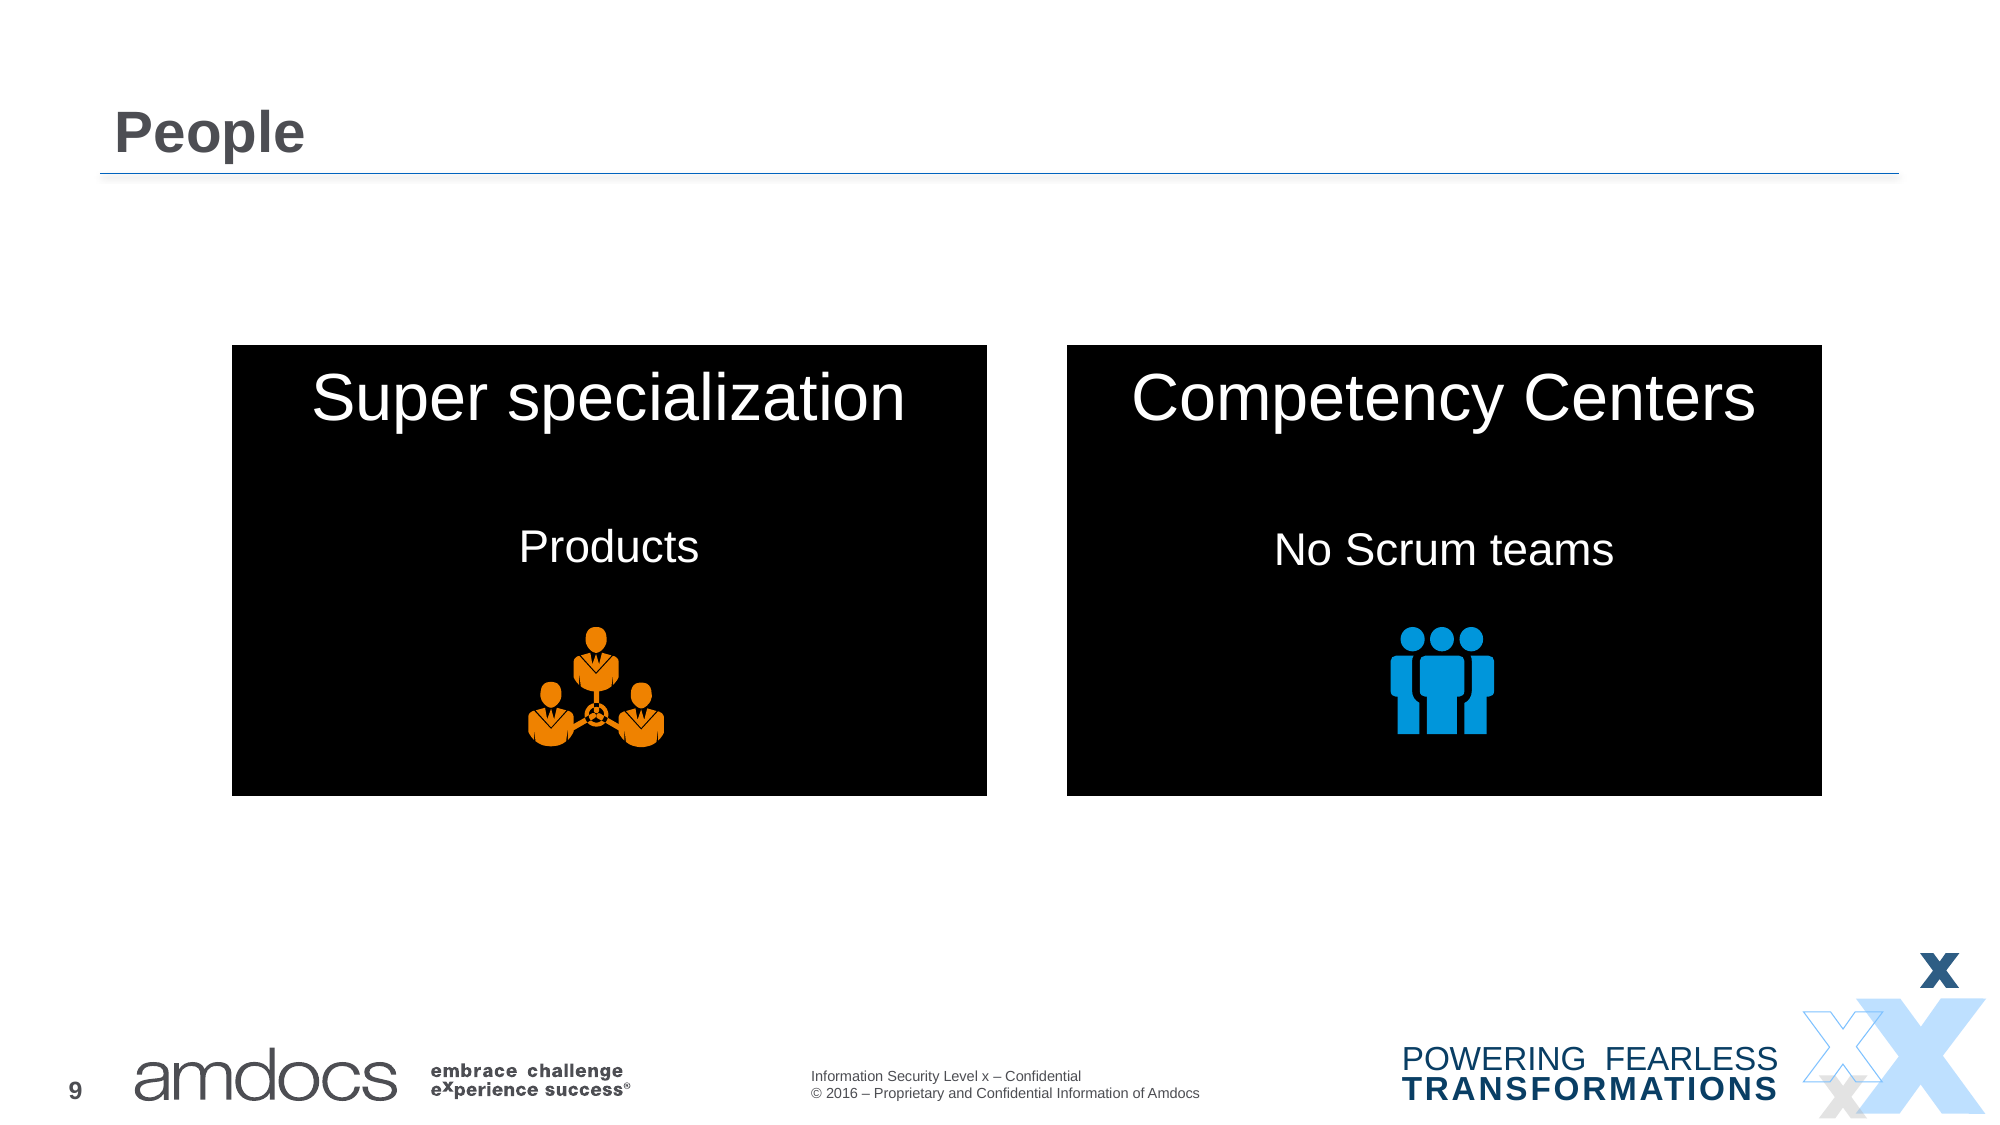

# People
Super specialization

Products
Competency Centers

No Scrum teams